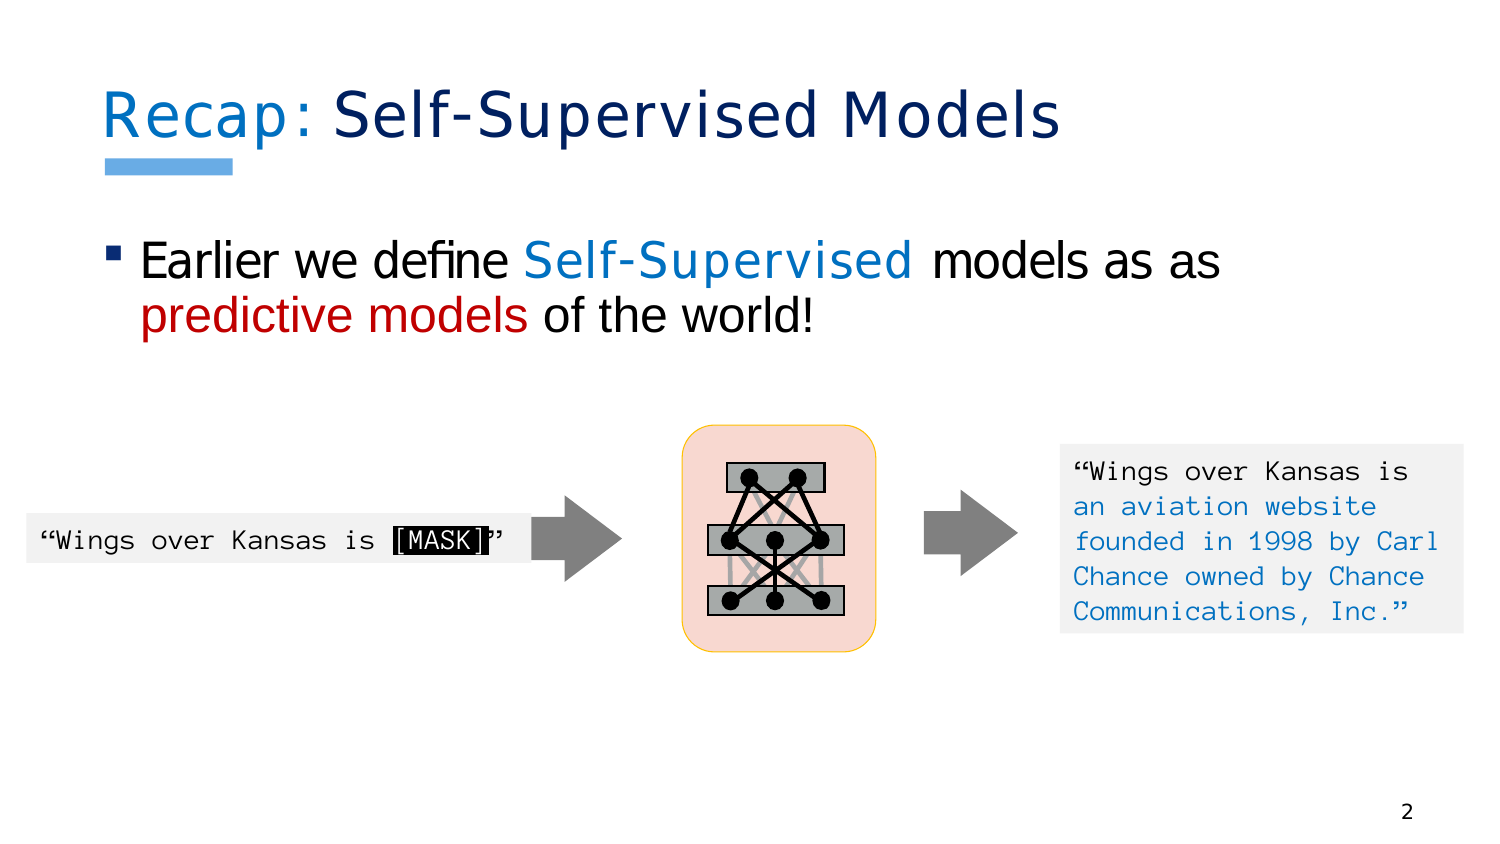

# Recap: Self-Supervised Models
Earlier we define Self-Supervised models as as
predictive models of the world!

“Wings over Kansas is an aviation website founded in 1998 by Carl Chance owned by Chance Communications, Inc.”

“Wings over Kansas is [MASK]”